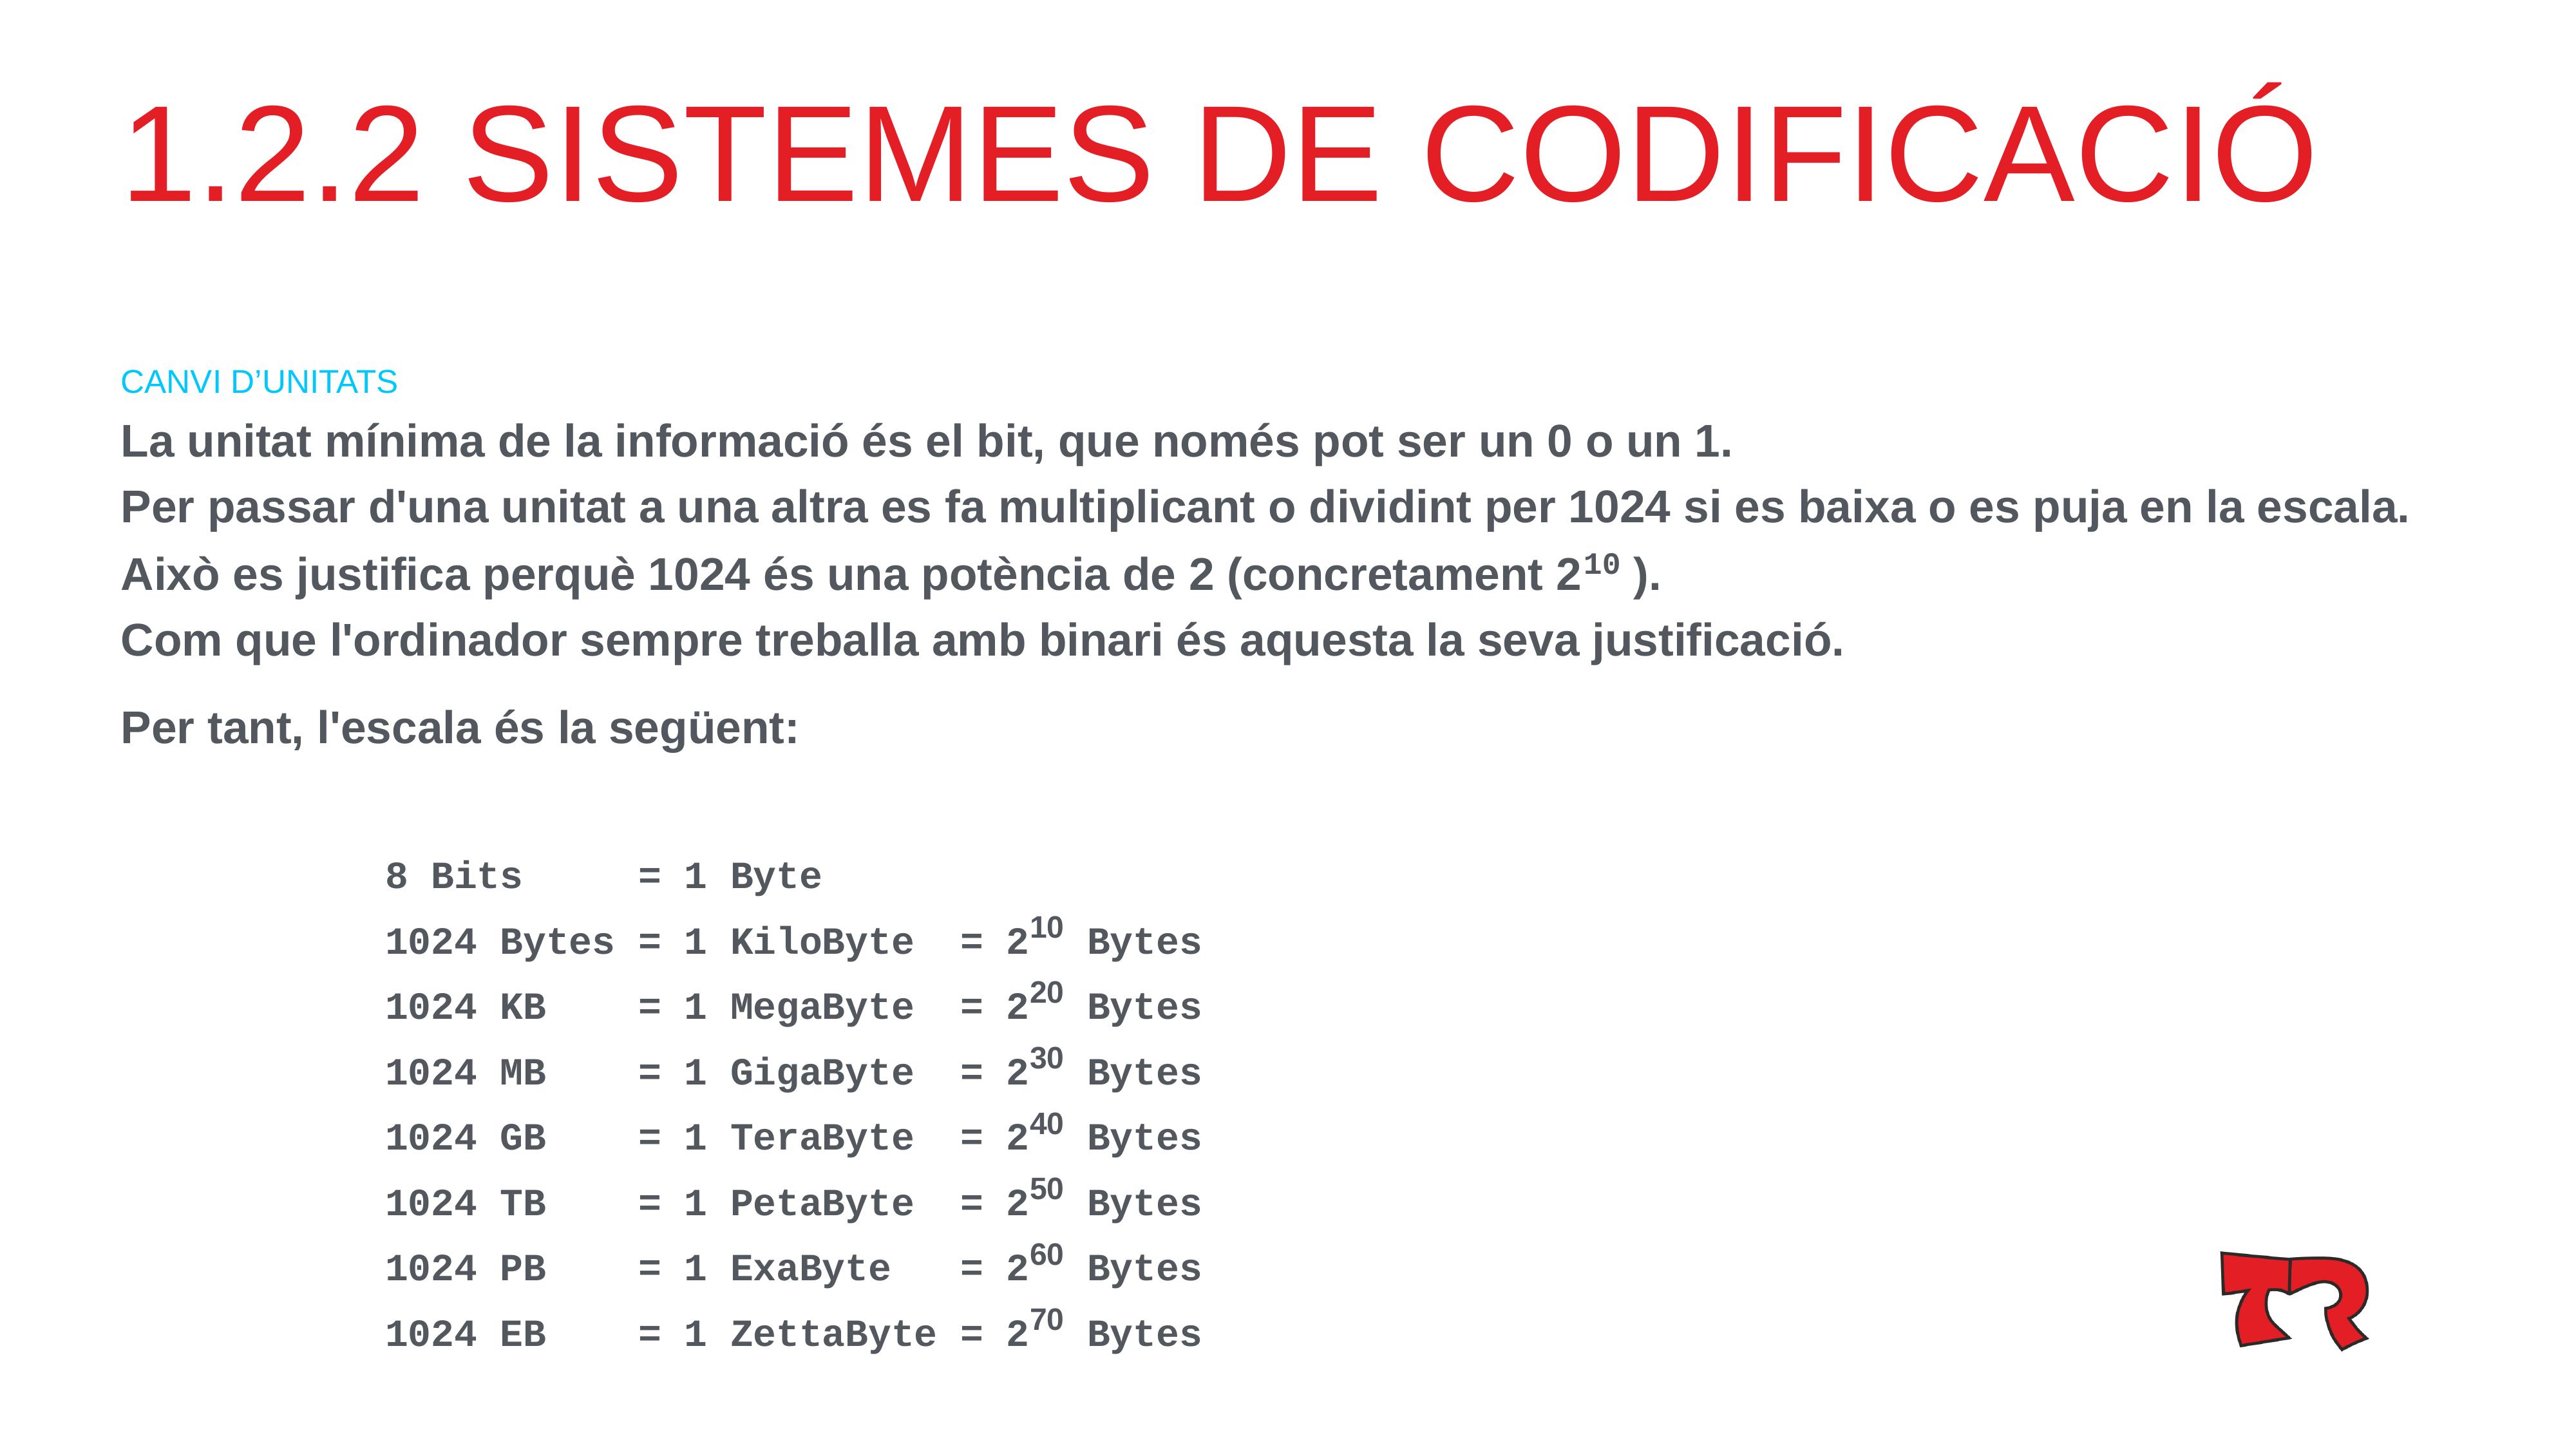

# 1.2.2 SISTEMES DE CODIFICACIÓ
CANVI D’UNITATS
La unitat mínima de la informació és el bit, que només pot ser un 0 o un 1.
Per passar d'una unitat a una altra es fa multiplicant o dividint per 1024 si es baixa o es puja en la escala.
Això es justifica perquè 1024 és una potència de 2 (concretament 210 ).
Com que l'ordinador sempre treballa amb binari és aquesta la seva justificació.
Per tant, l'escala és la següent:

8 Bits     = 1 Byte
1024 Bytes = 1 KiloByte  = 210 Bytes
1024 KB    = 1 MegaByte  = 220 Bytes
1024 MB    = 1 GigaByte  = 230 Bytes
1024 GB    = 1 TeraByte  = 240 Bytes
1024 TB    = 1 PetaByte  = 250 Bytes
1024 PB    = 1 ExaByte   = 260 Bytes
1024 EB    = 1 ZettaByte = 270 Bytes